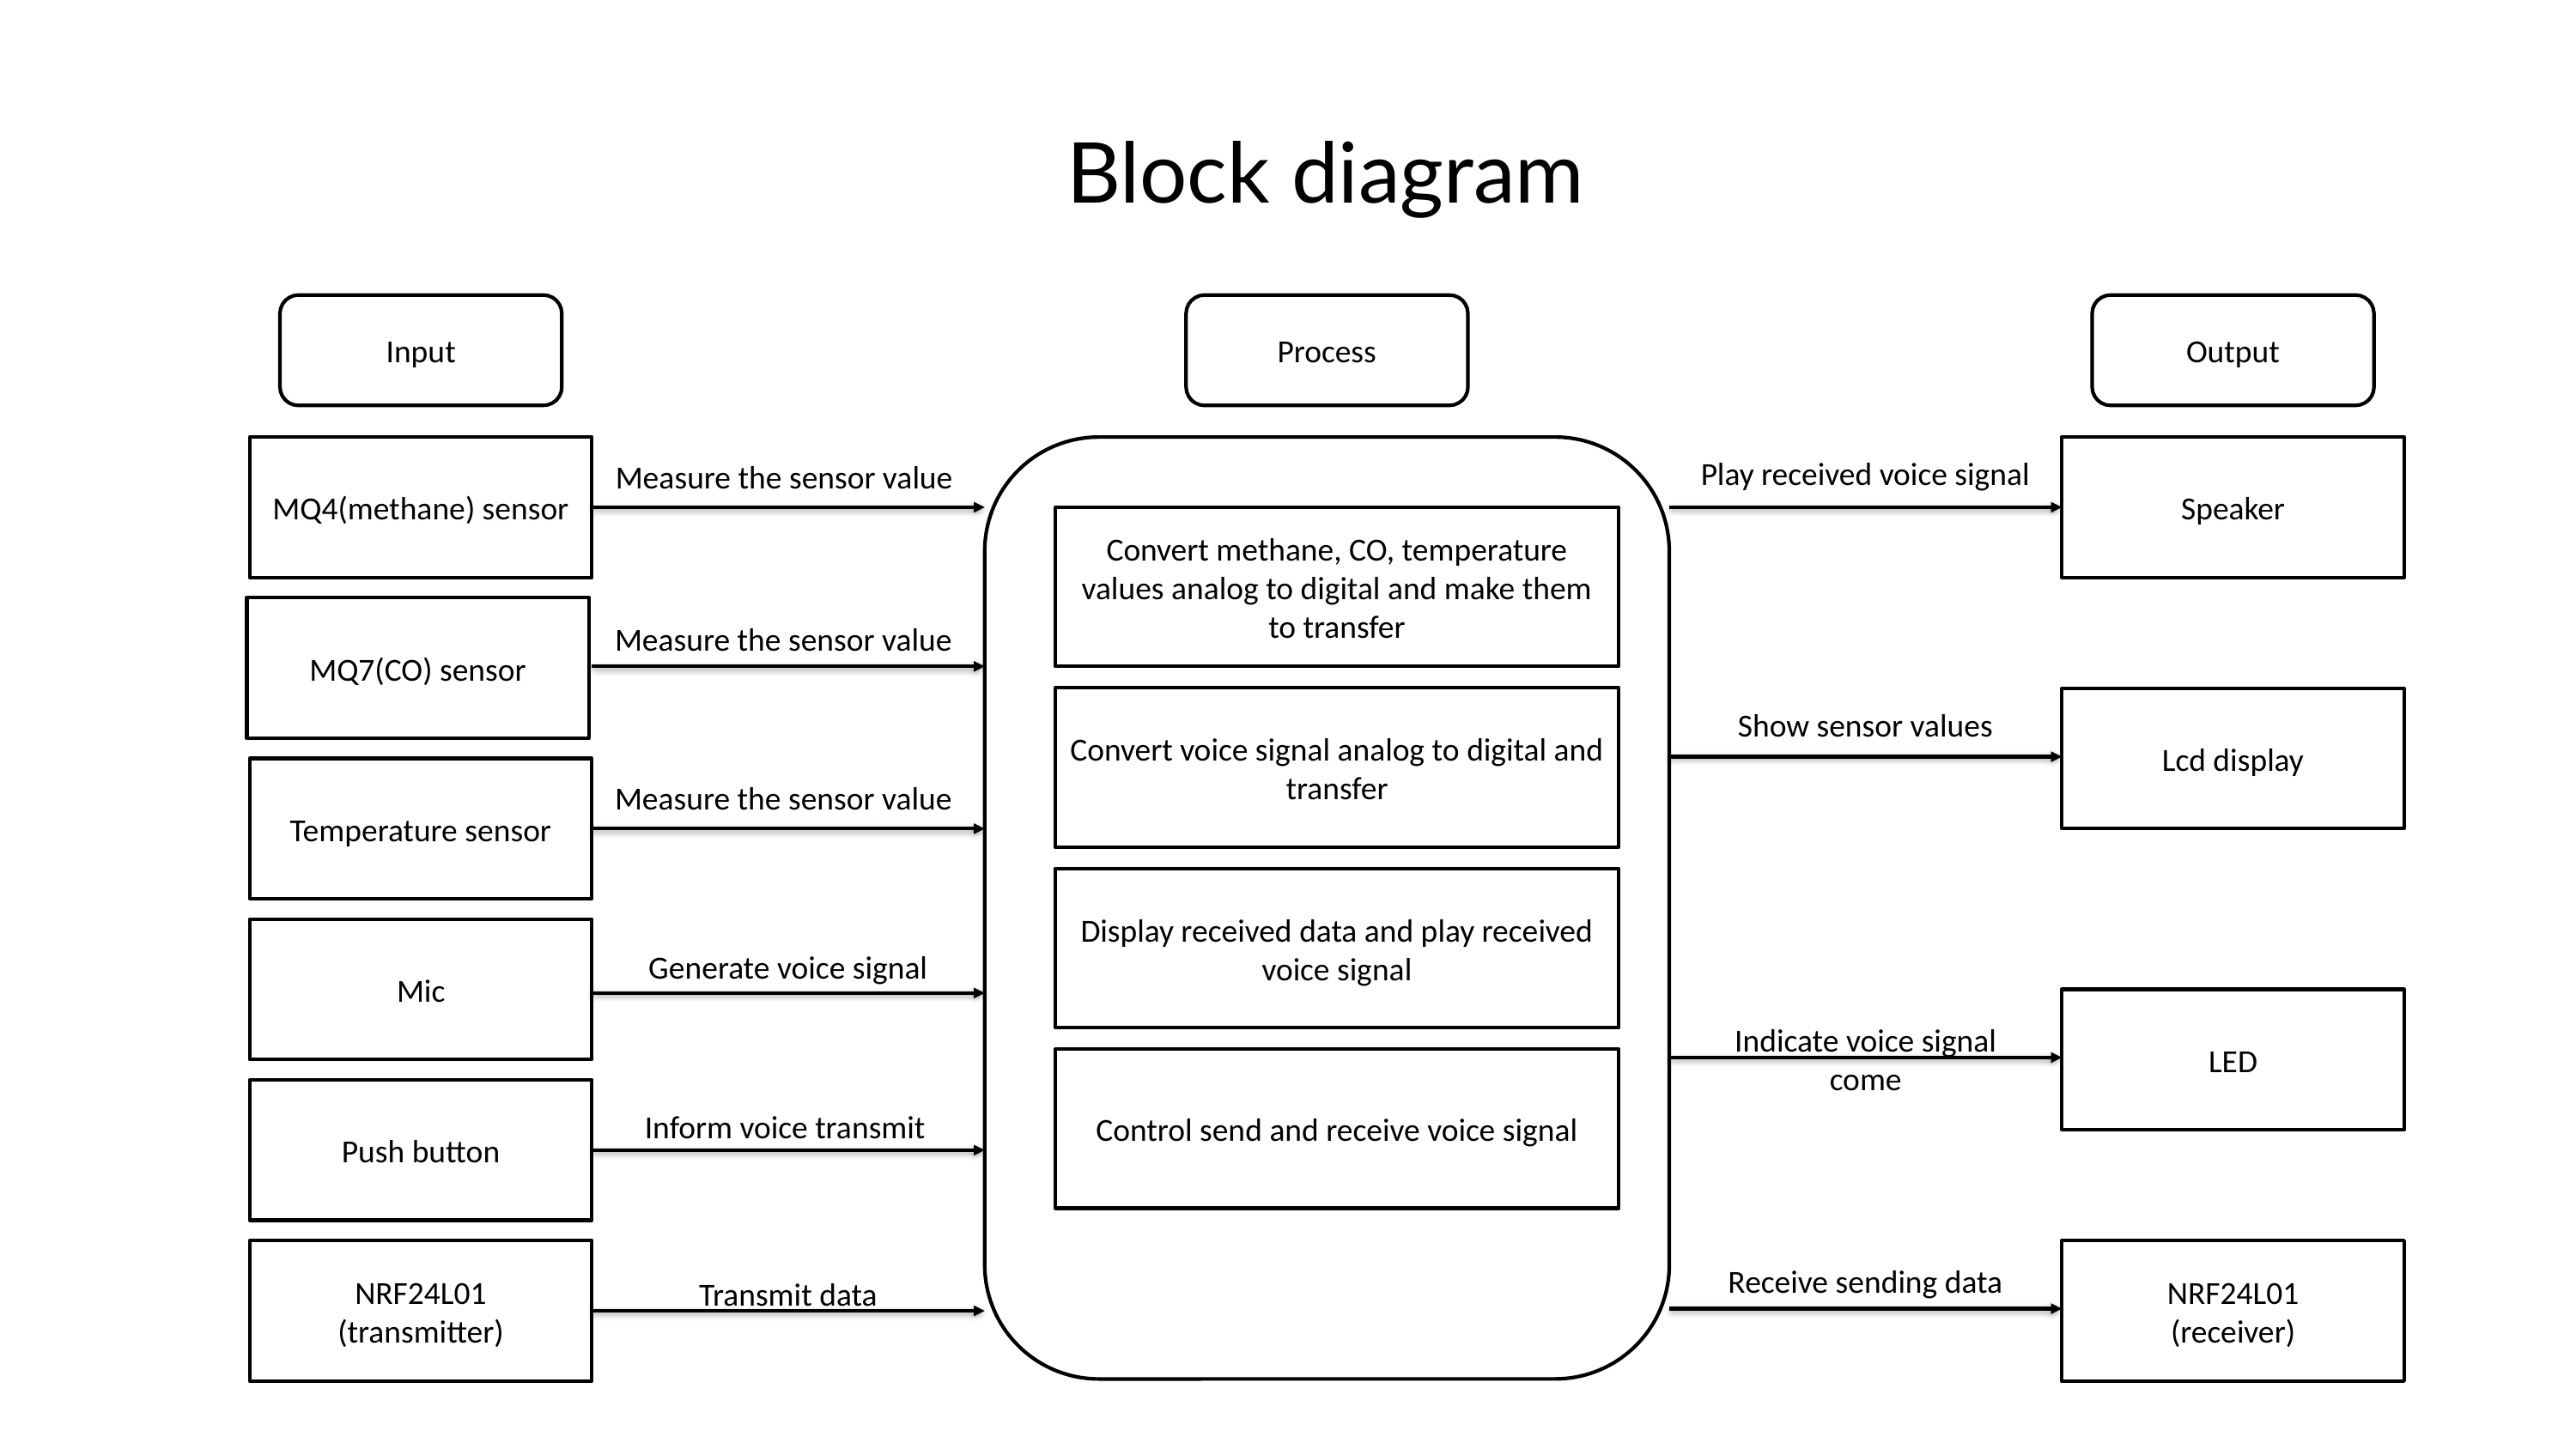

Block diagram
Input
Process
Output
MQ4(methane) sensor

Speaker
Convert methane, CO, temperature values analog to digital and make them to transfer
MQ7(CO) sensor
Convert voice signal analog to digital and transfer
Lcd display
Temperature sensor
Display received data and play received voice signal
Mic
LED
Control send and receive voice signal
Push button
NRF24L01
(transmitter)
NRF24L01
(receiver)
Play received voice signal
Measure the sensor value
Measure the sensor value
Show sensor values
Measure the sensor value
Generate voice signal
Indicate voice signal come
Inform voice transmit
Receive sending data
Transmit data